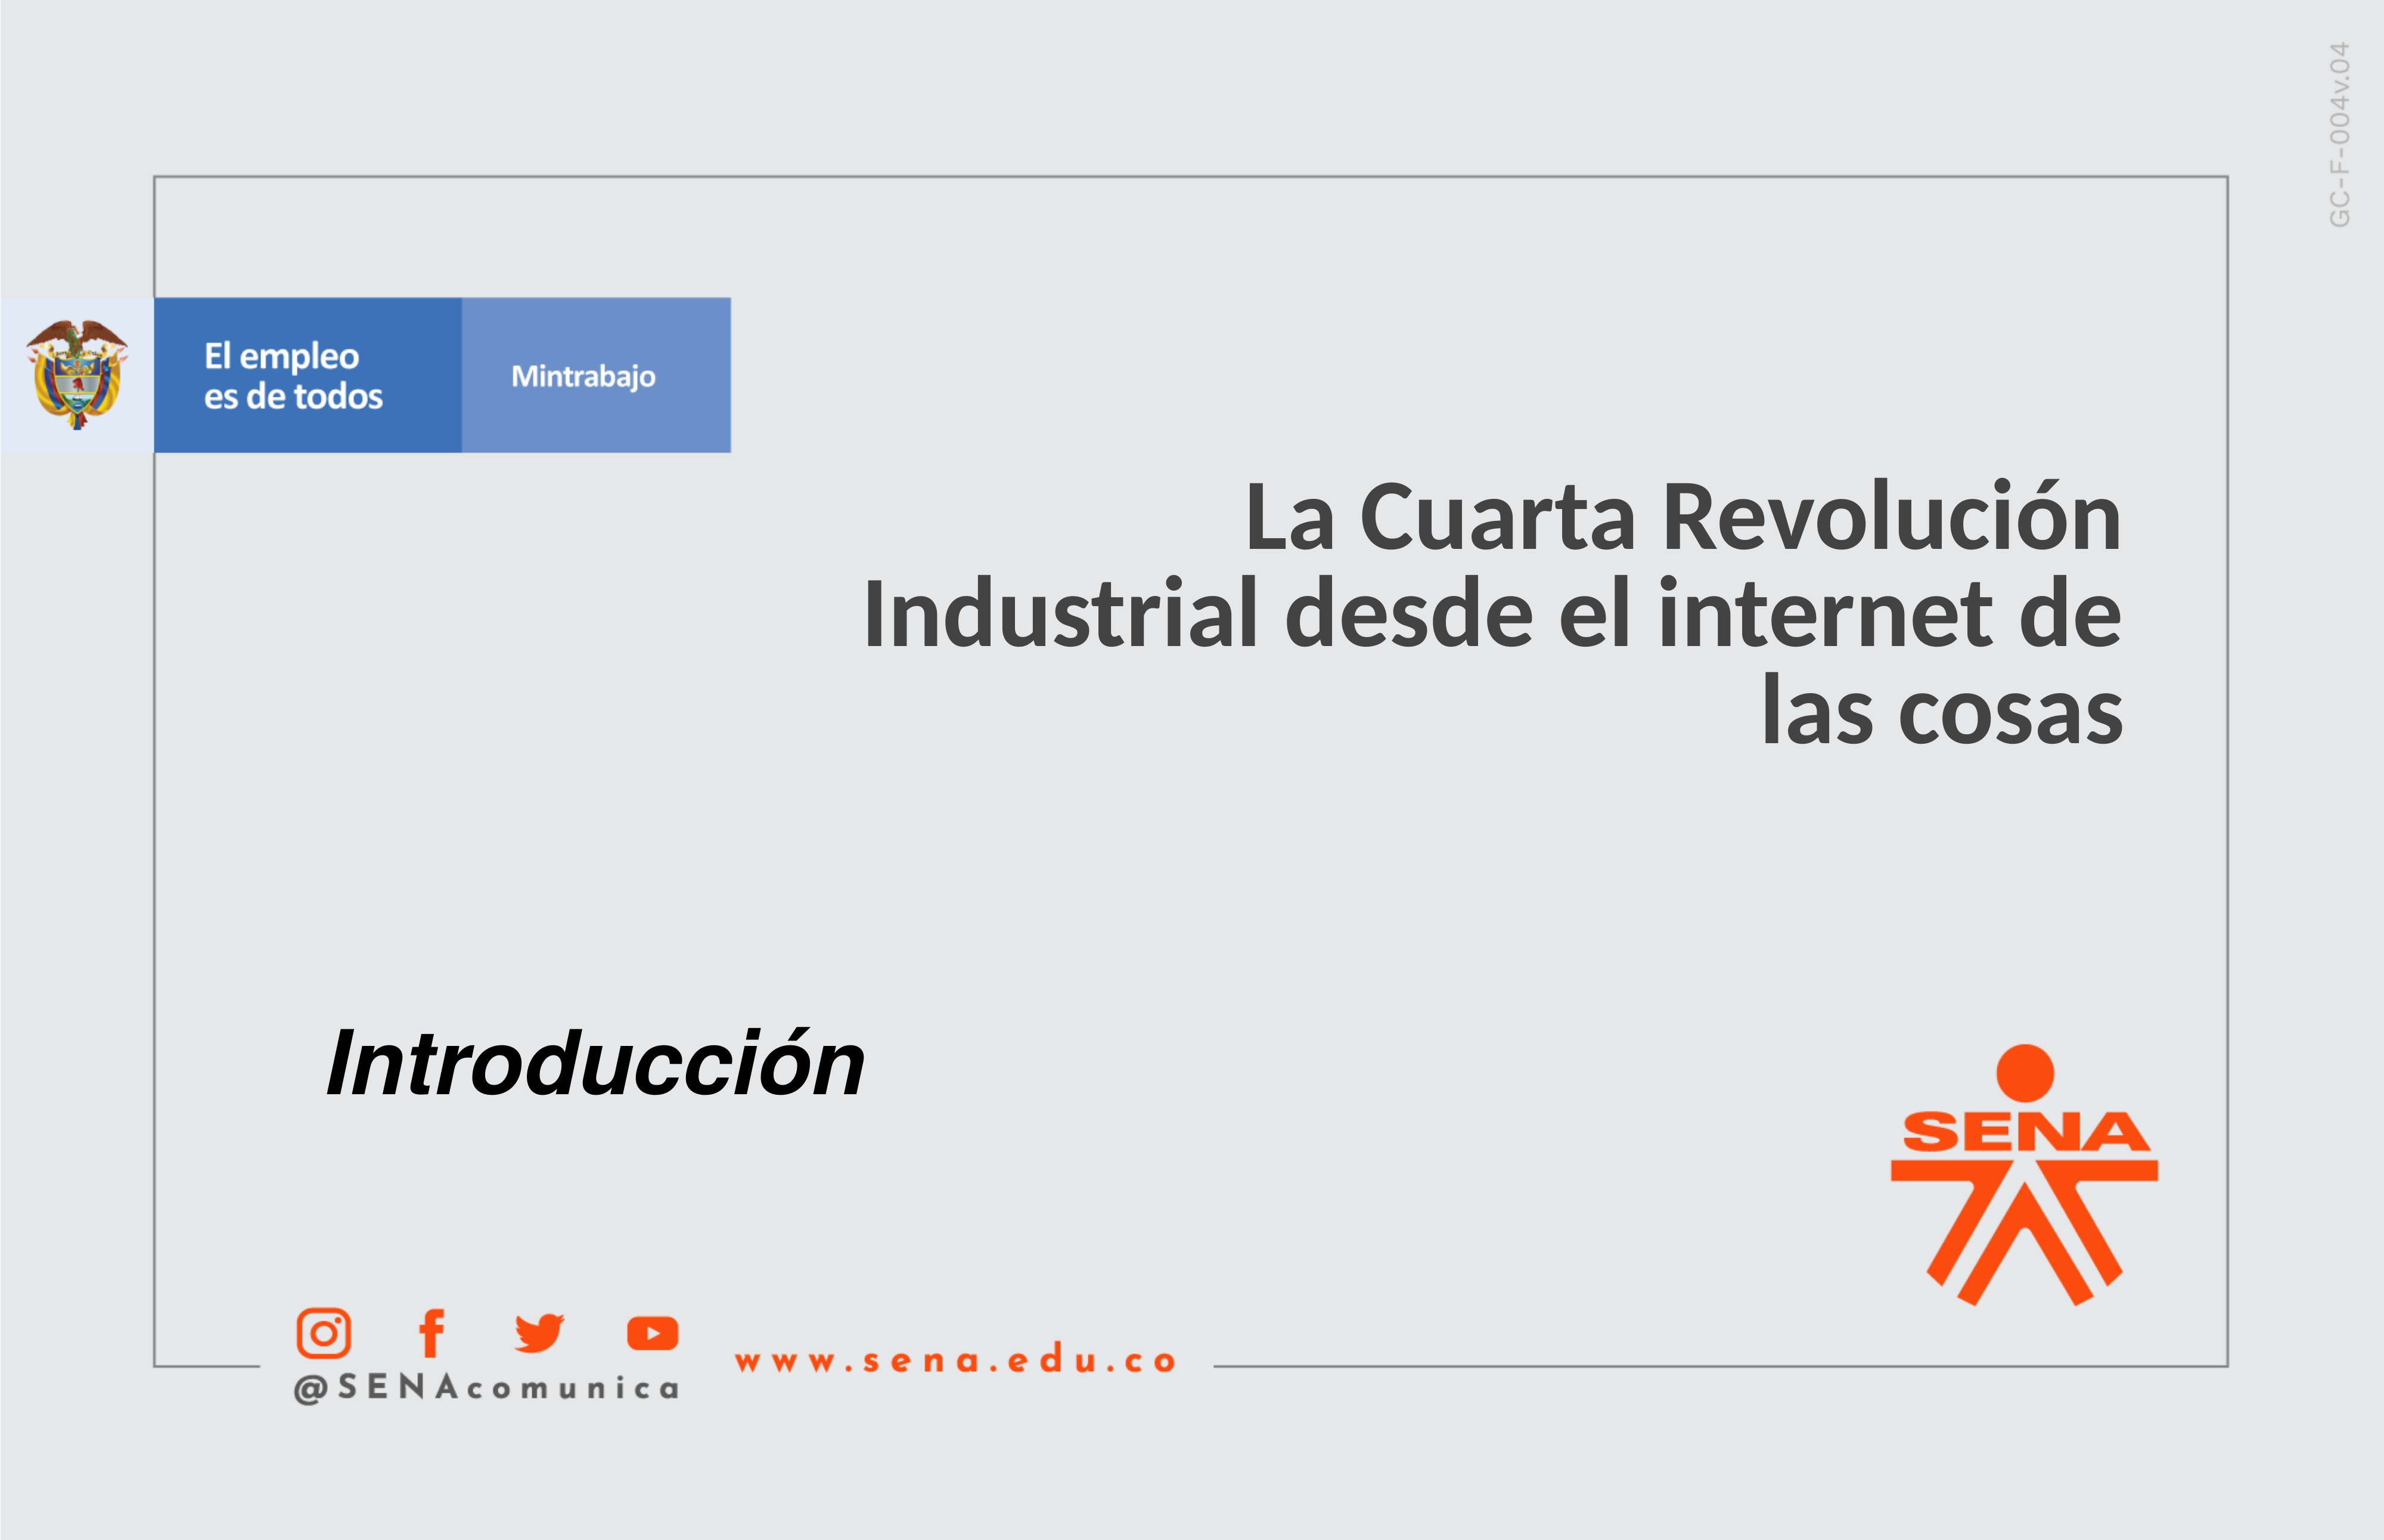

La Cuarta Revolución Industrial desde el internet de las cosas
Introducción